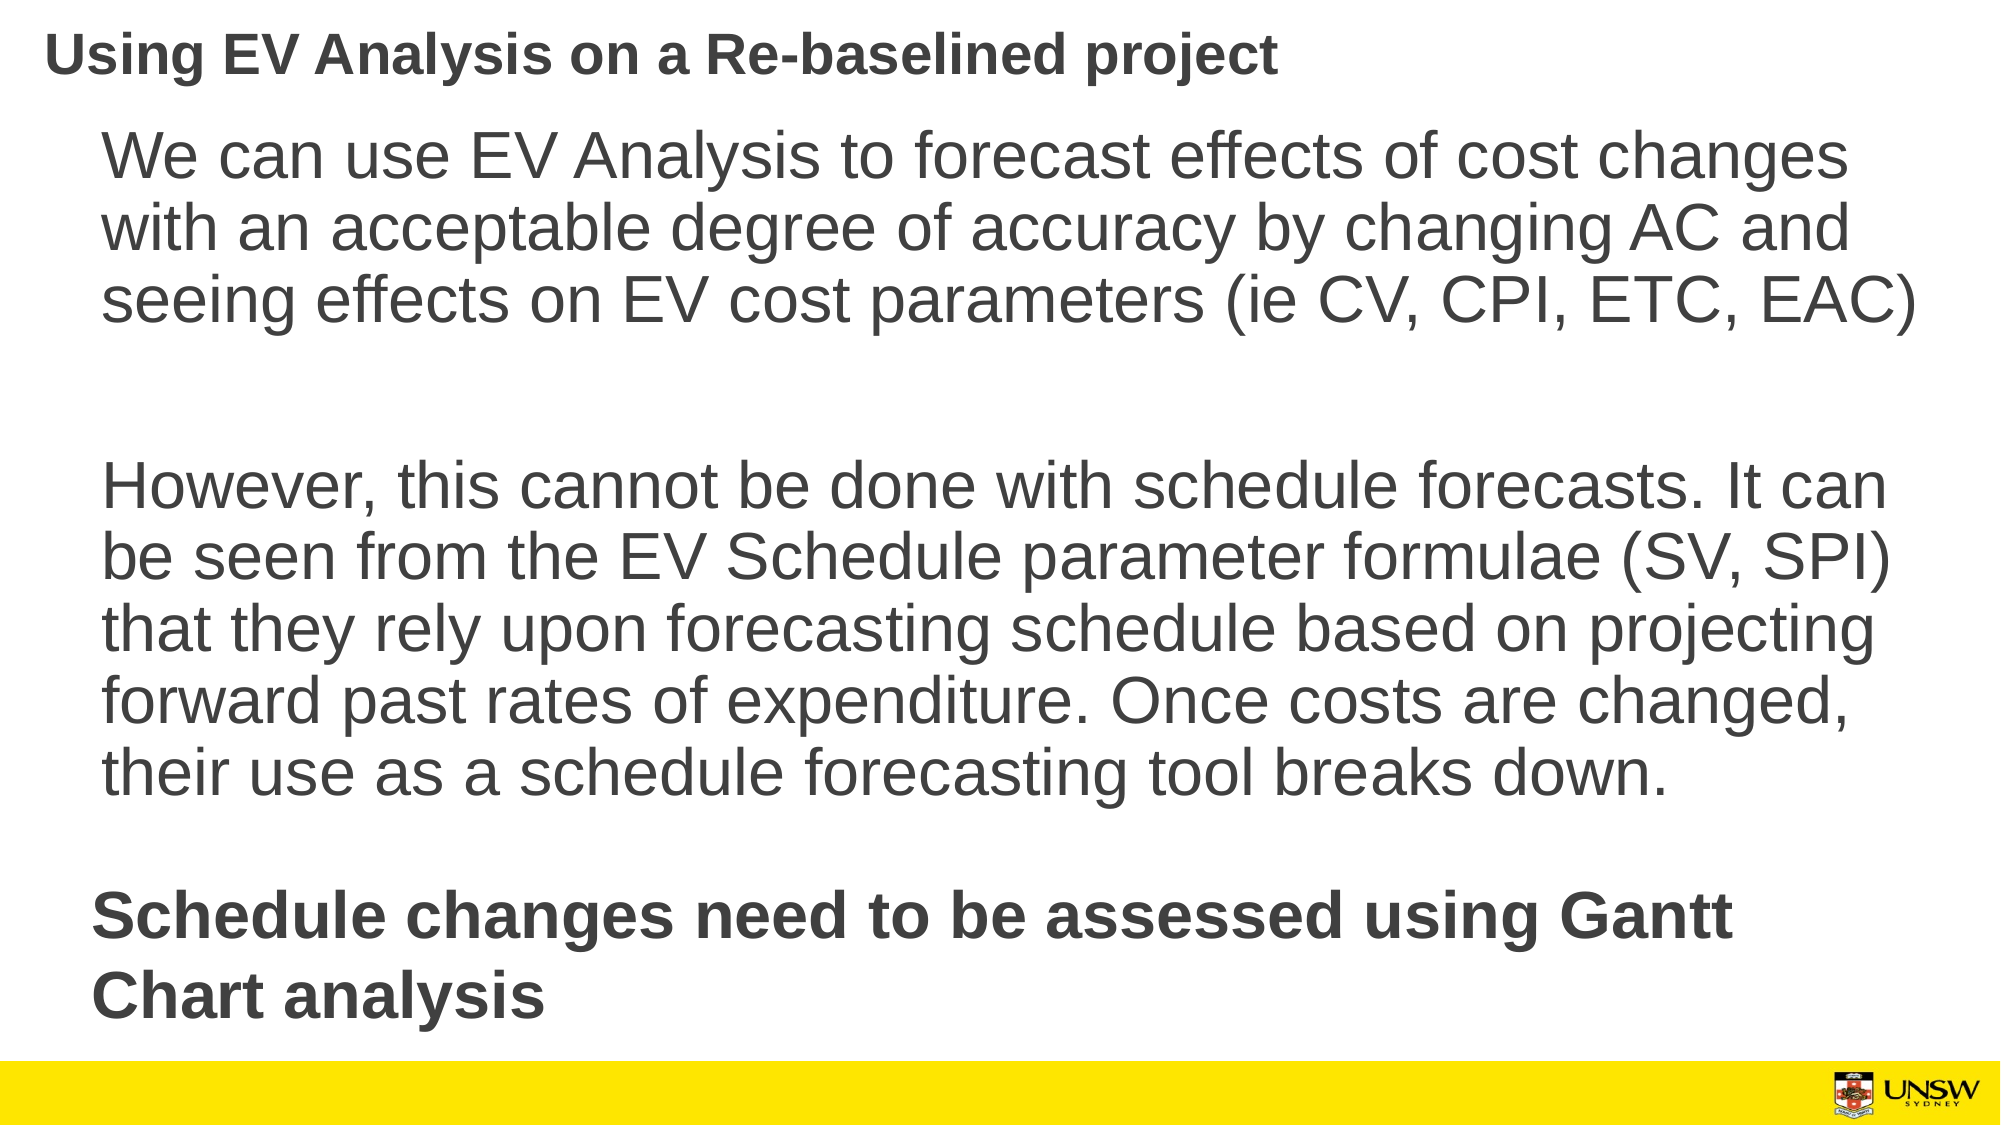

# Using EV Analysis on a Re-baselined project
We can use EV Analysis to forecast effects of cost changes with an acceptable degree of accuracy by changing AC and seeing effects on EV cost parameters (ie CV, CPI, ETC, EAC)

However, this cannot be done with schedule forecasts. It can be seen from the EV Schedule parameter formulae (SV, SPI) that they rely upon forecasting schedule based on projecting forward past rates of expenditure. Once costs are changed, their use as a schedule forecasting tool breaks down.

Schedule changes need to be assessed using Gantt Chart analysis